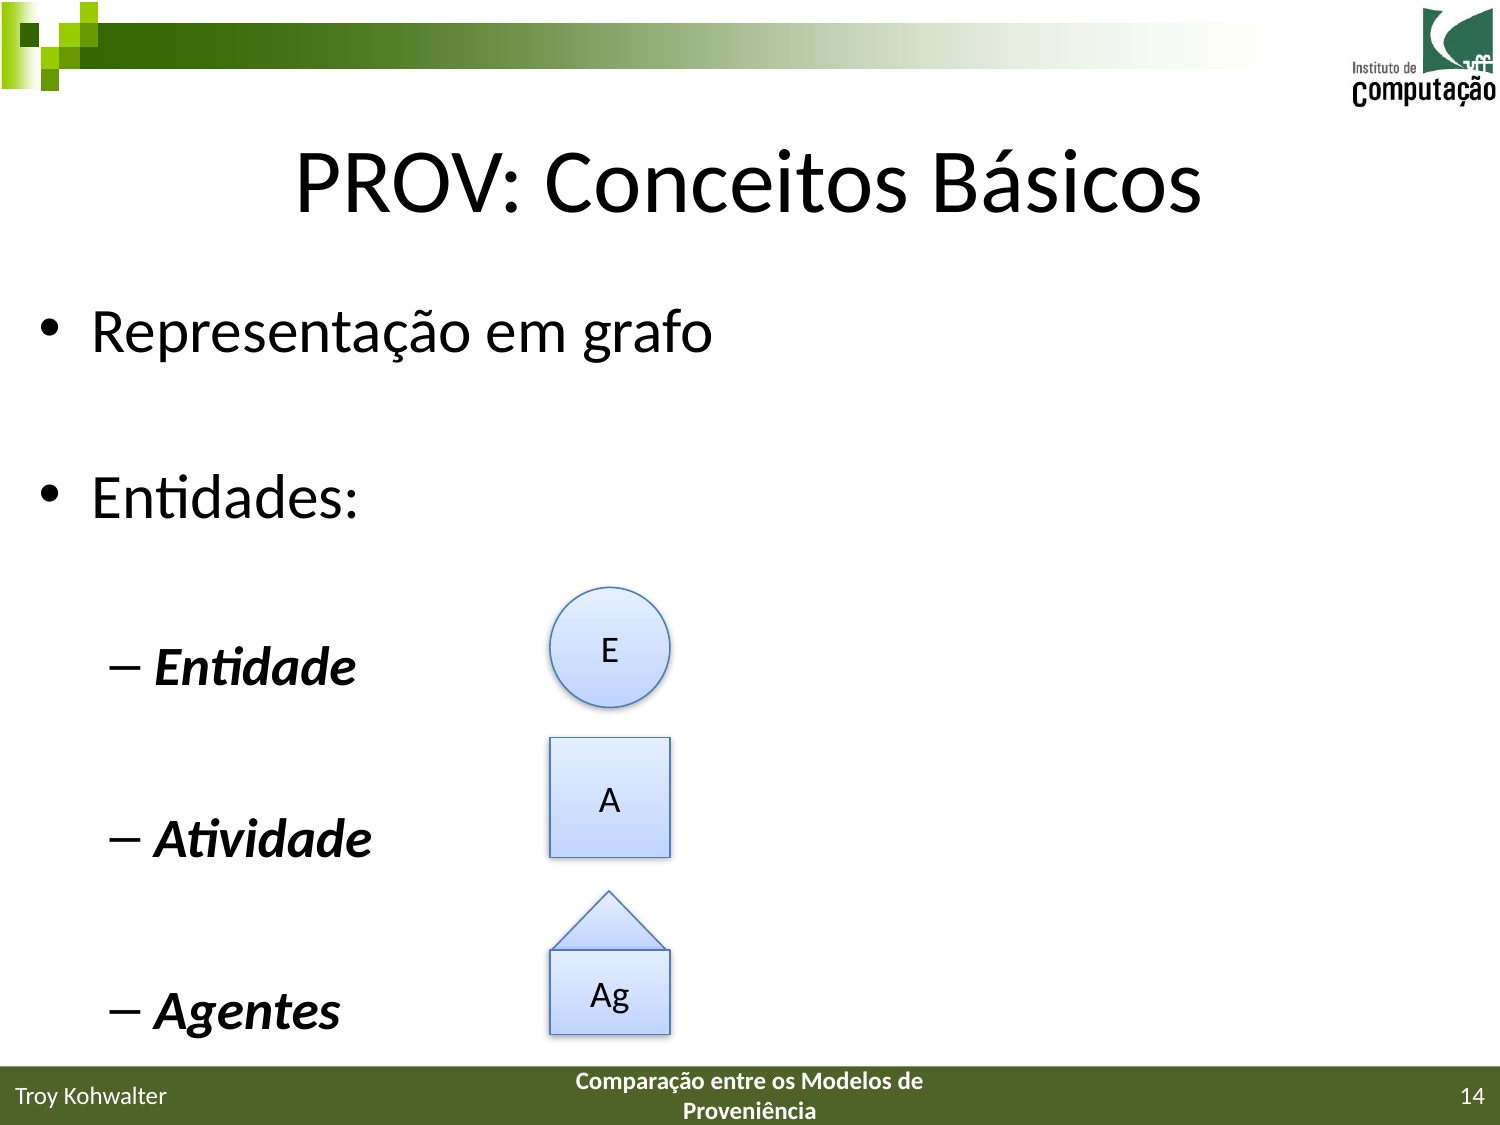

# PROV: Conceitos Básicos
Representação em grafo

Entidades:

Entidade

Atividade

Agentes

E
A

Ag
Troy Kohwalter
Comparação entre os Modelos de Proveniência
14